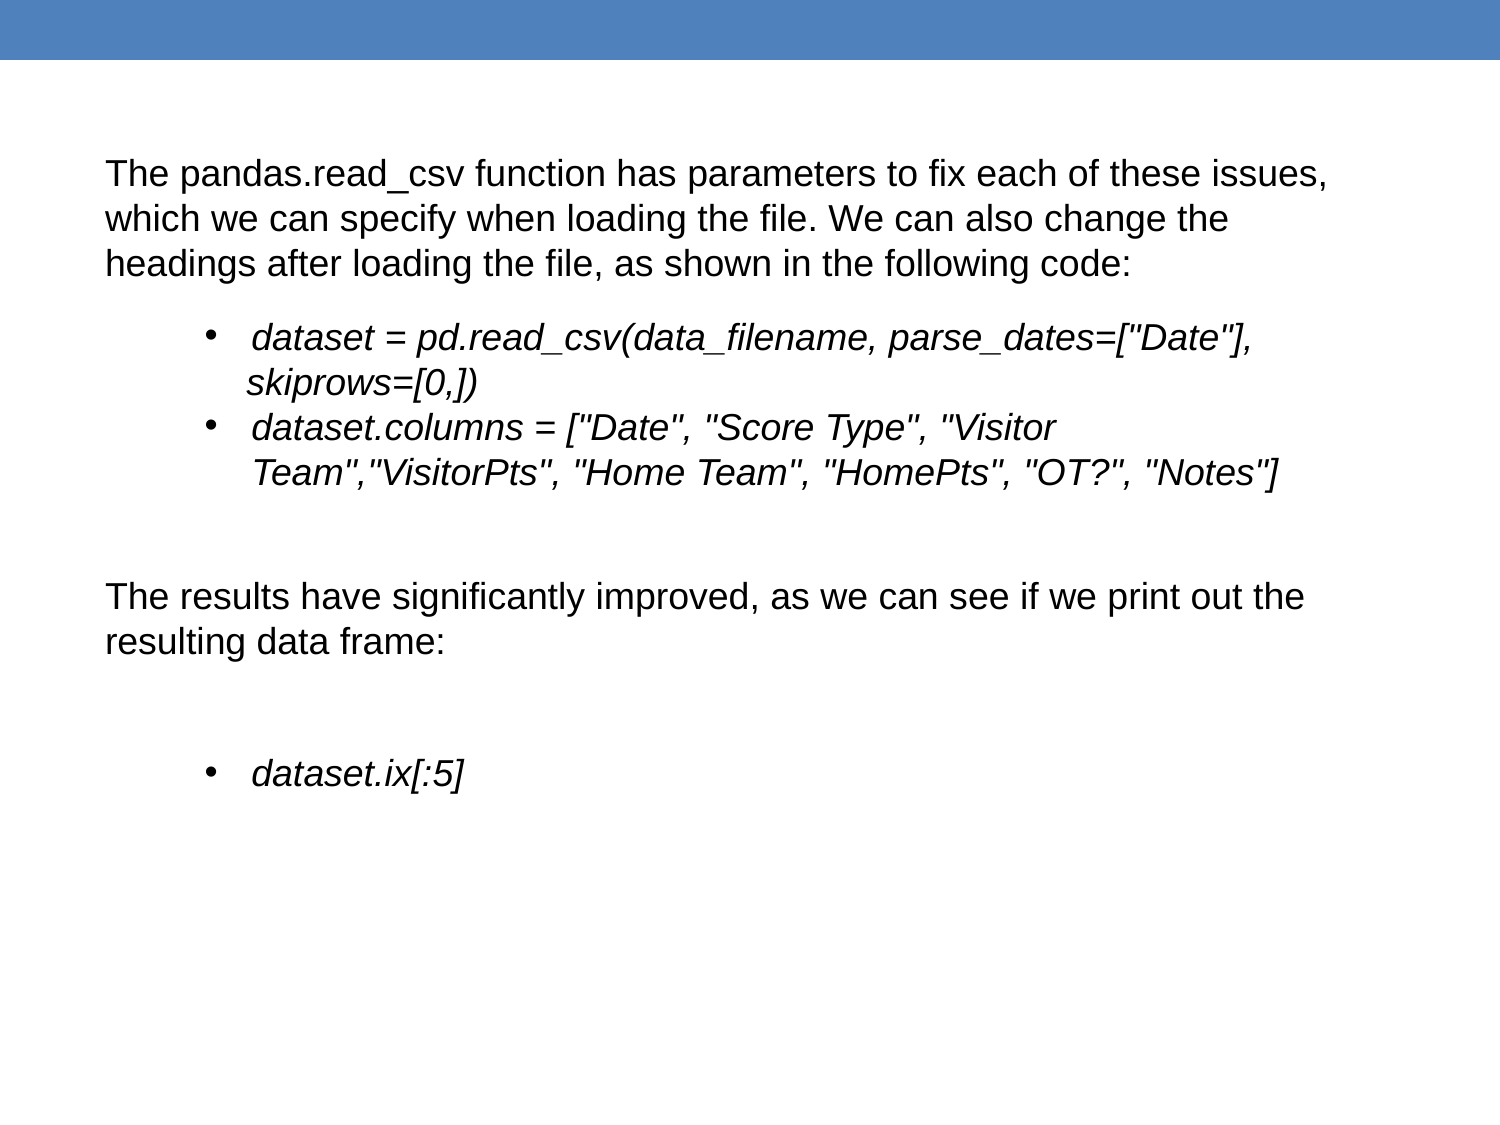

The pandas.read_csv function has parameters to fix each of these issues, which we can specify when loading the file. We can also change the headings after loading the file, as shown in the following code:
dataset = pd.read_csv(data_filename, parse_dates=["Date"],
    skiprows=[0,])
dataset.columns = ["Date", "Score Type", "Visitor Team","VisitorPts", "Home Team", "HomePts", "OT?", "Notes"]
The results have significantly improved, as we can see if we print out the resulting data frame:
dataset.ix[:5]